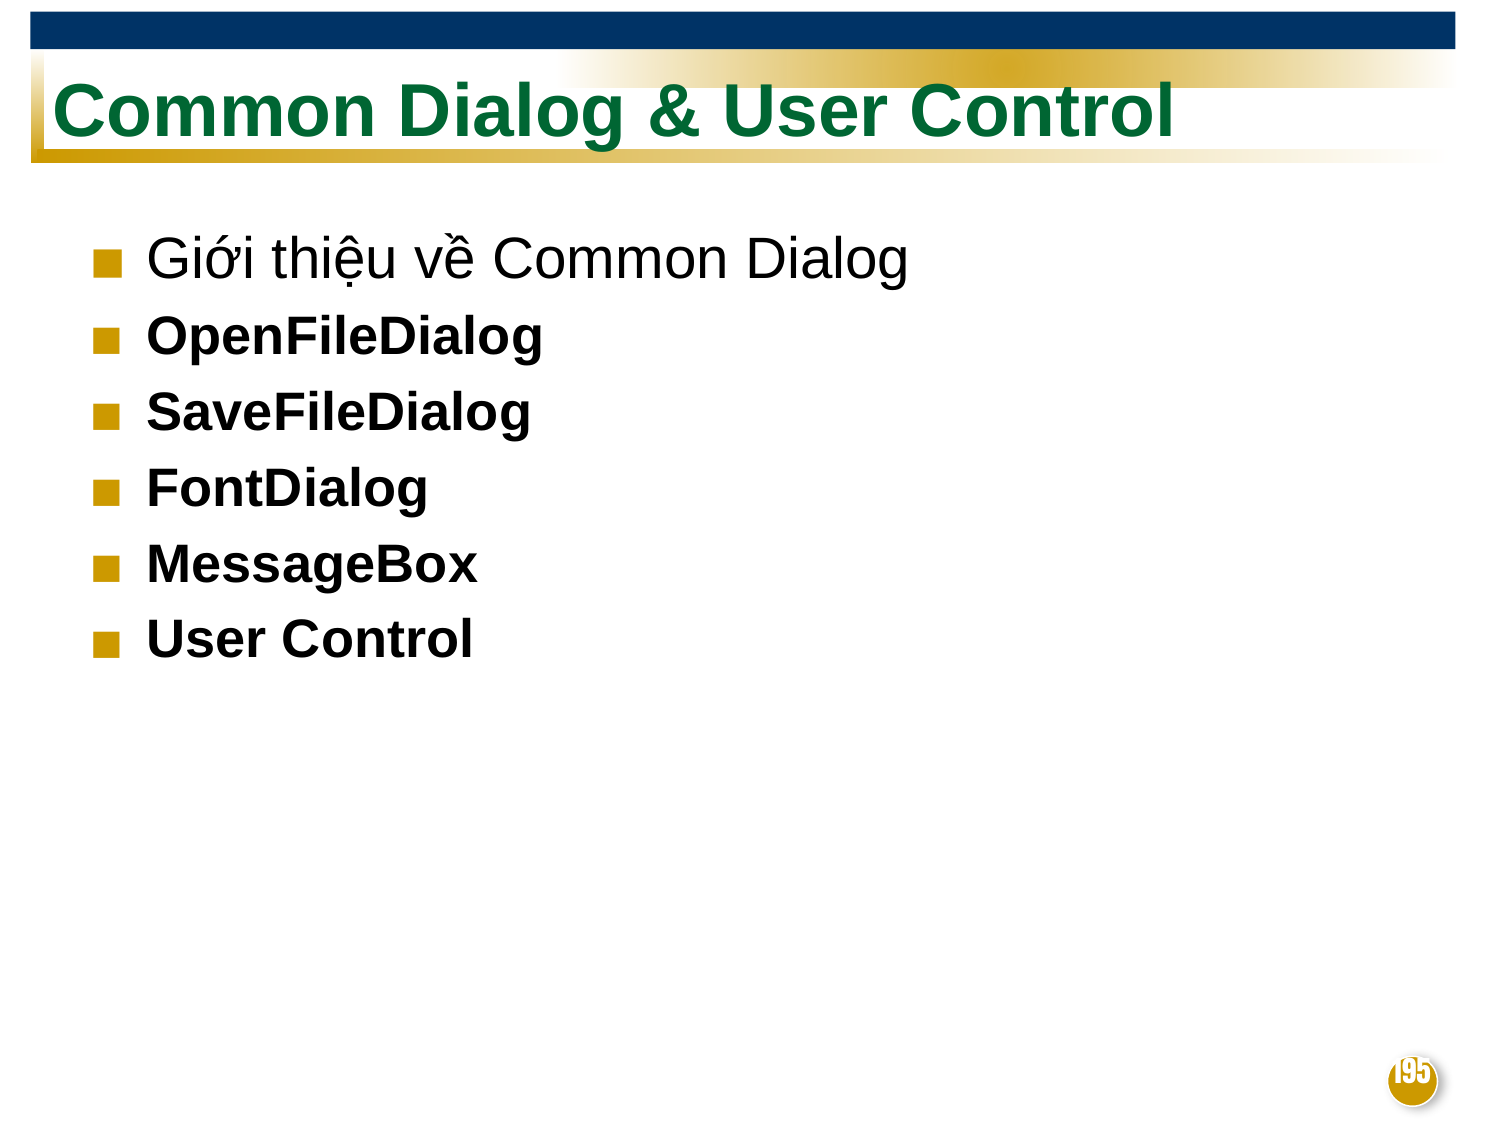

# Common Dialog & User Control
Giới thiệu về Common Dialog
OpenFileDialog
SaveFileDialog
FontDialog
MessageBox
User Control
195